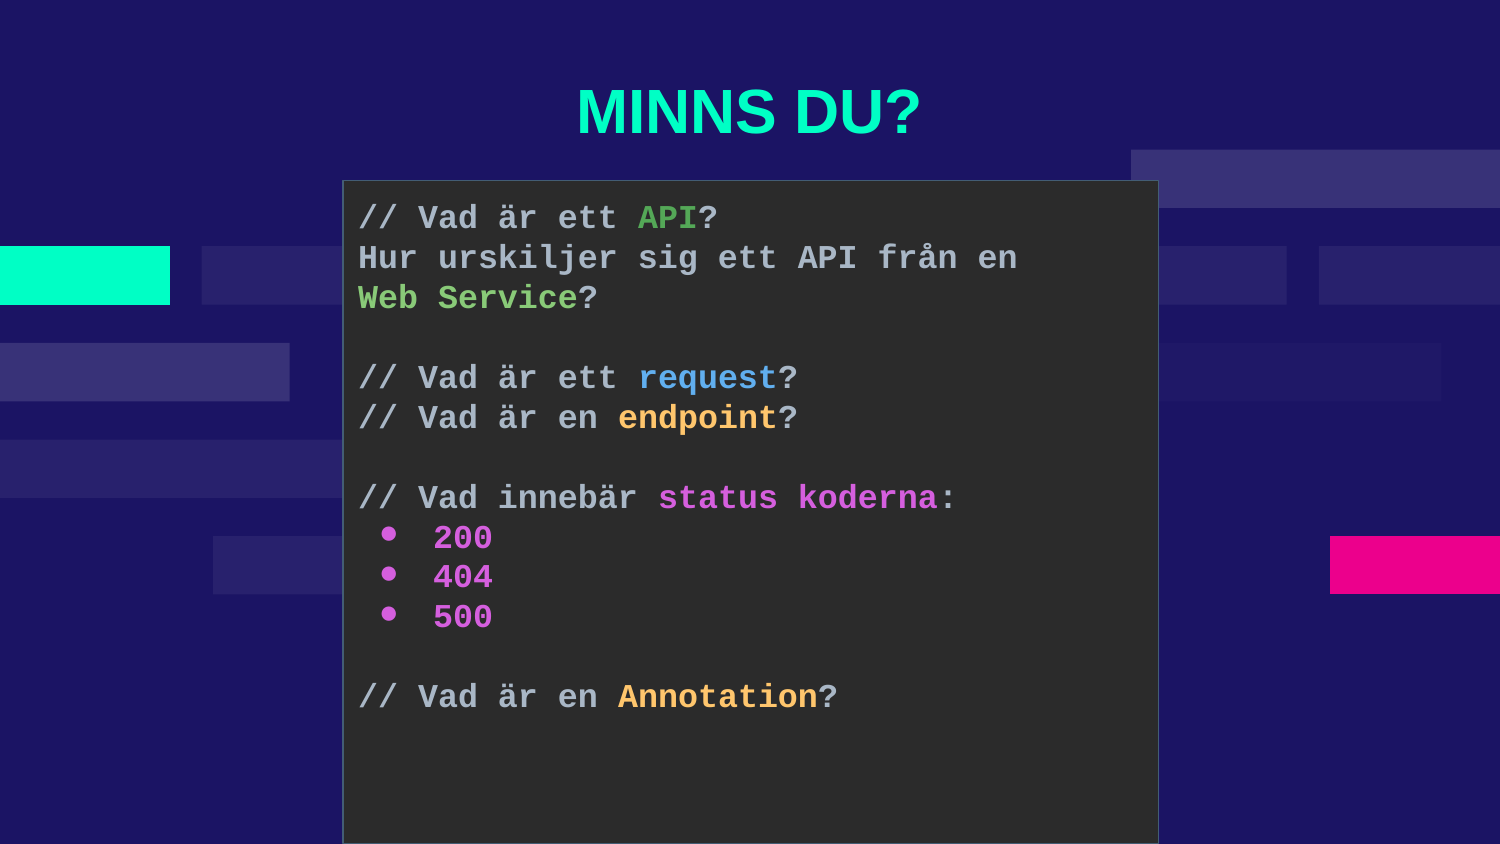

# MINNS DU?
// Vad är ett API?
Hur urskiljer sig ett API från en
Web Service?

// Vad är ett request?
// Vad är en endpoint?

// Vad innebär status koderna:
200
404
500

// Vad är en Annotation?